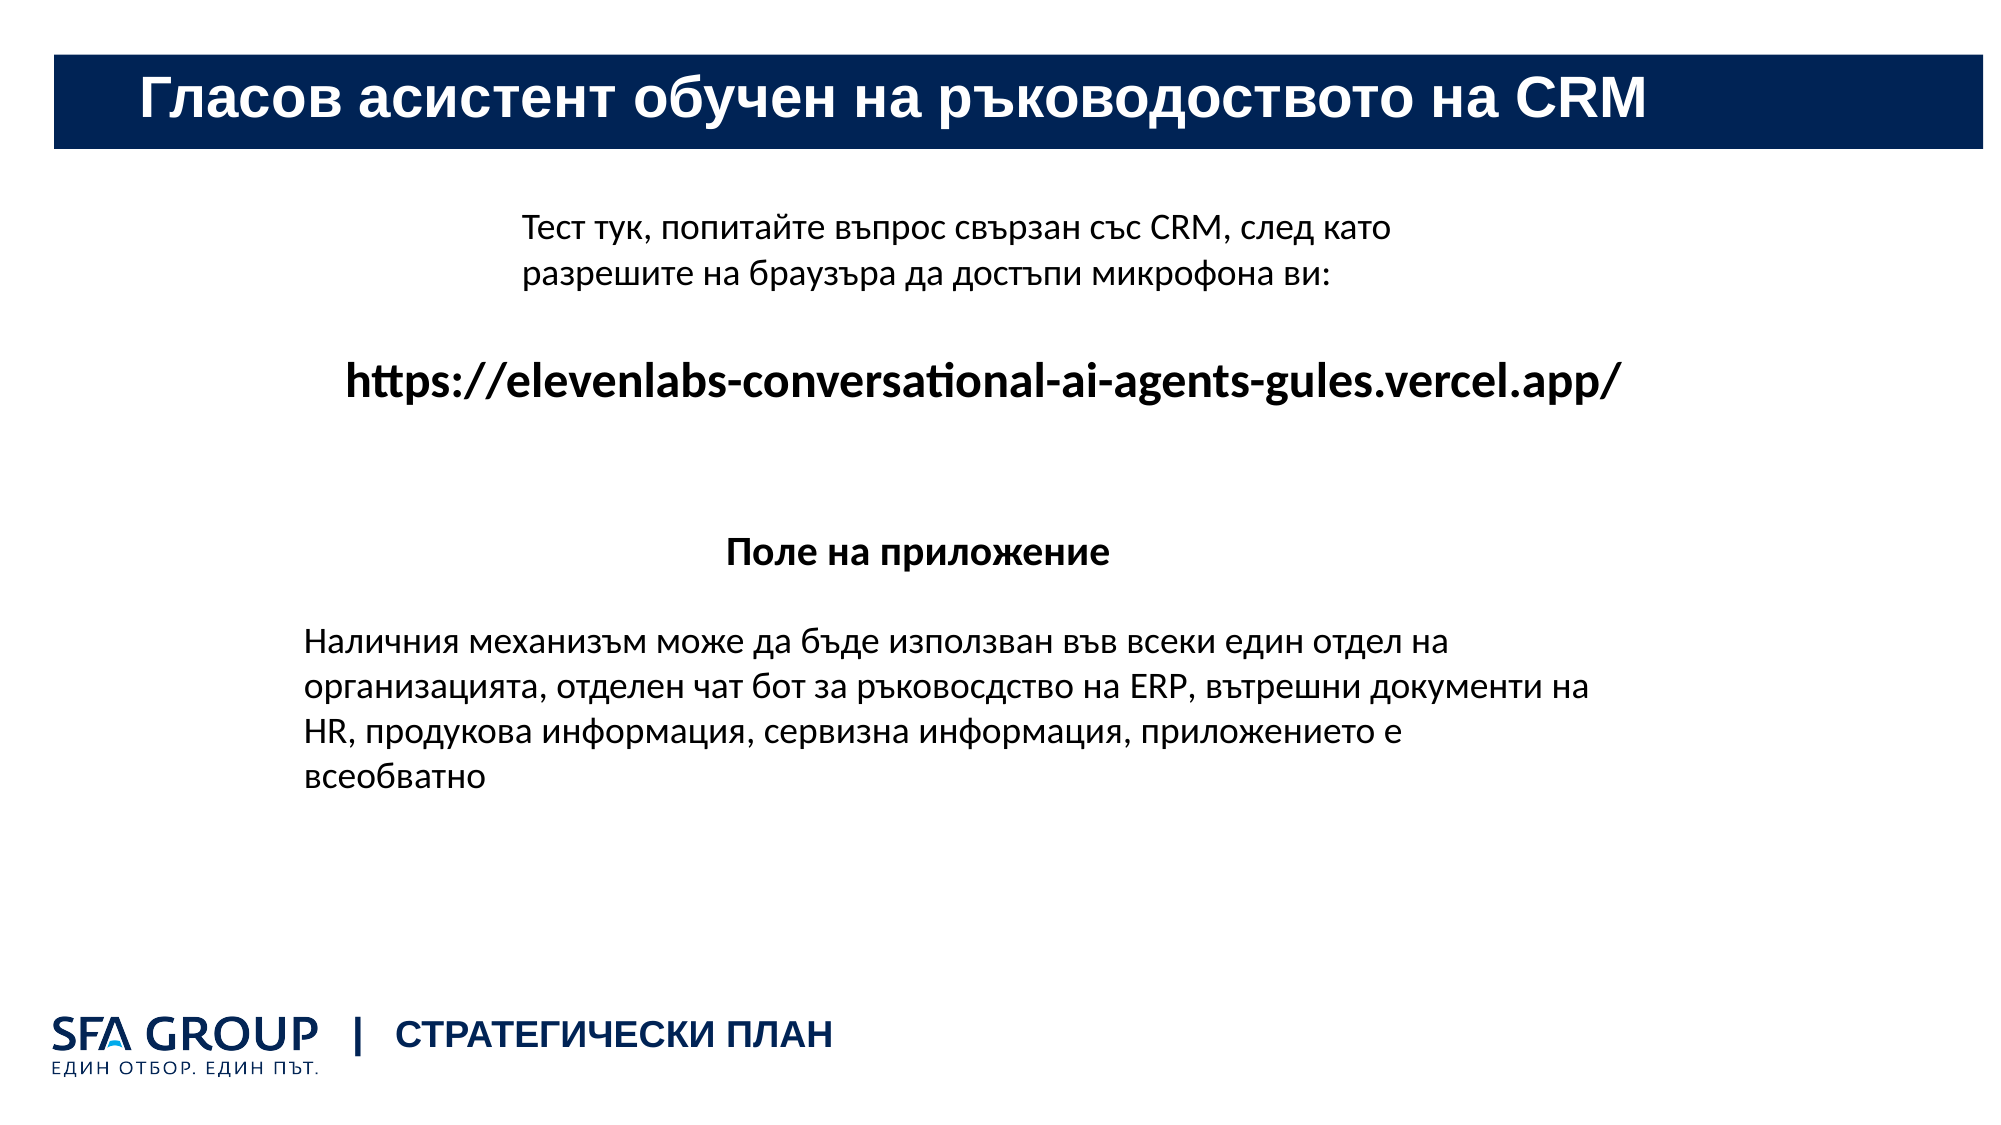

# Гласов асистент обучен на ръководоството на CRM
Тест тук, попитайте въпрос свързан със CRM, след като разрешите на браузъра да достъпи микрофона ви:
https://elevenlabs-conversational-ai-agents-gules.vercel.app/
Поле на приложение
Наличния механизъм може да бъде използван във всеки един отдел на организацията, отделен чат бот за ръковосдство на ERP, вътрешни документи на HR, продукова информация, сервизна информация, приложението е всеобватно